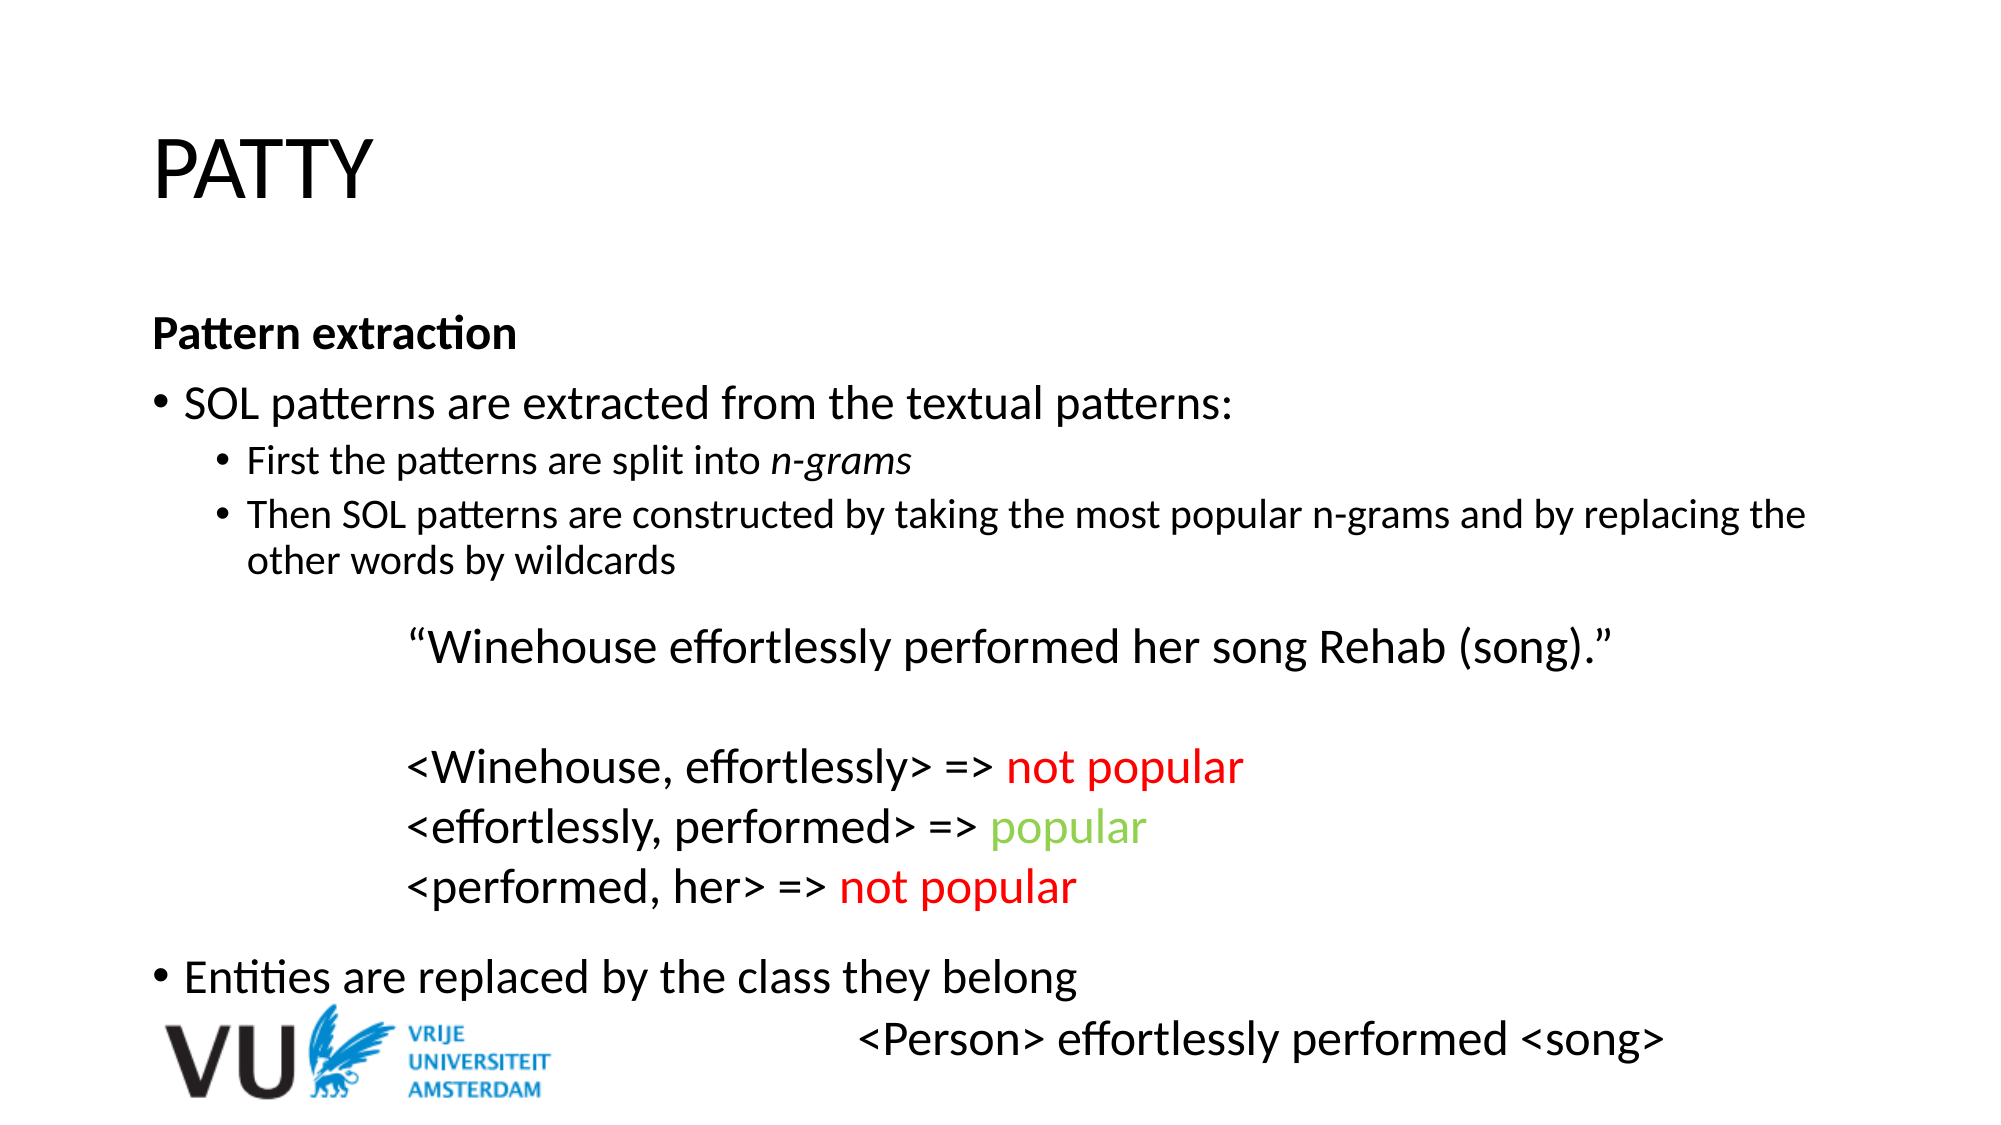

# PATTY
Pattern extraction
SOL patterns are extracted from the textual patterns:
First the patterns are split into n-grams
Then SOL patterns are constructed by taking the most popular n-grams and by replacing the other words by wildcards

Entities are replaced by the class they belong

“Winehouse effortlessly performed her song Rehab (song).”

<Winehouse, effortlessly> => not popular
<effortlessly, performed> => popular
<performed, her> => not popular
<Person> effortlessly performed <song>